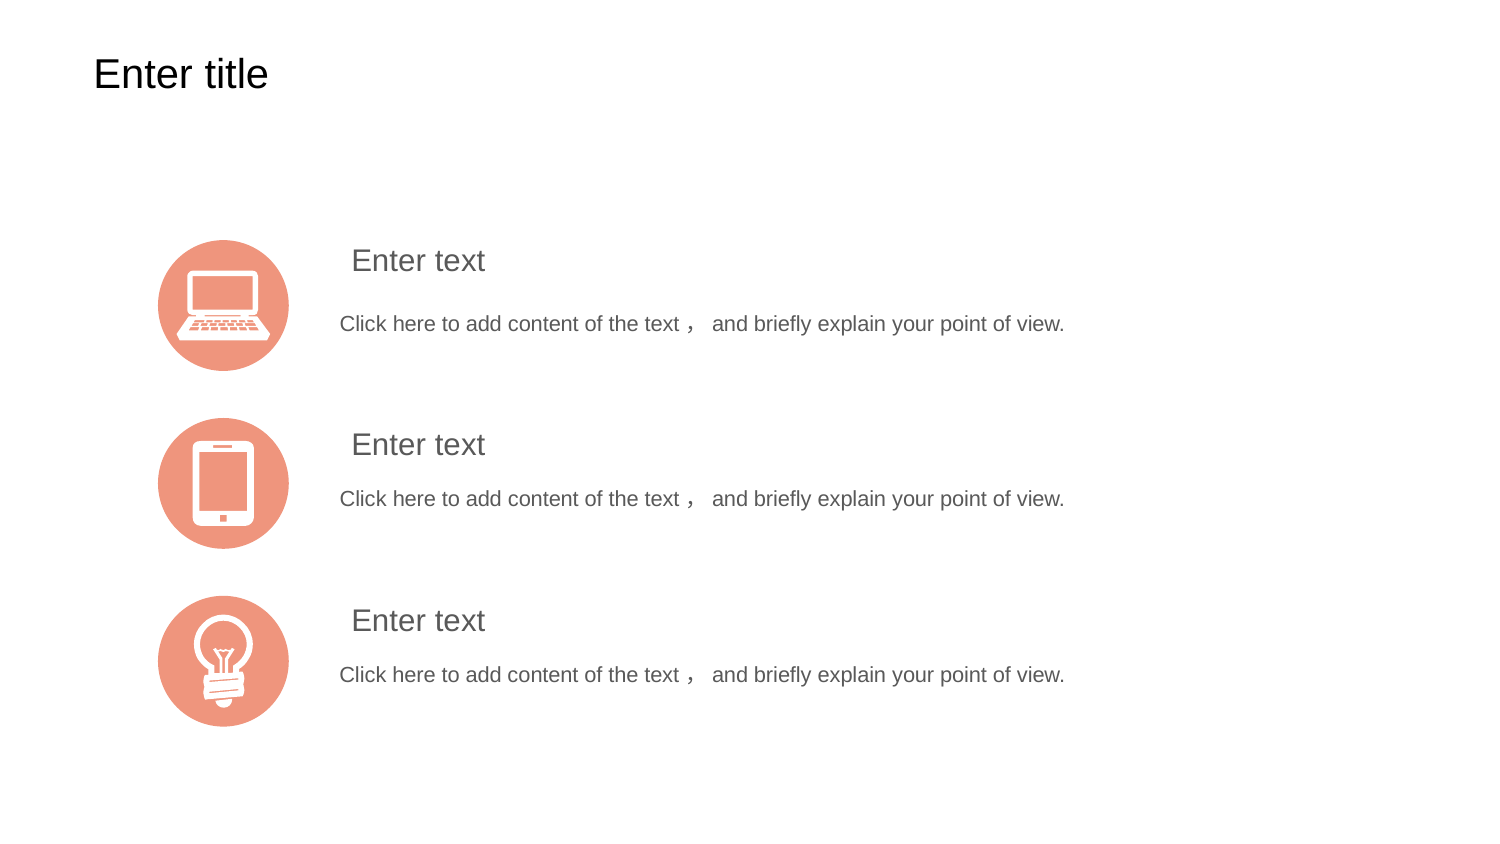

Enter title
Enter text
Click here to add content of the text，and briefly explain your point of view.

Enter text
Click here to add content of the text，and briefly explain your point of view.

Enter text
Click here to add content of the text，and briefly explain your point of view.